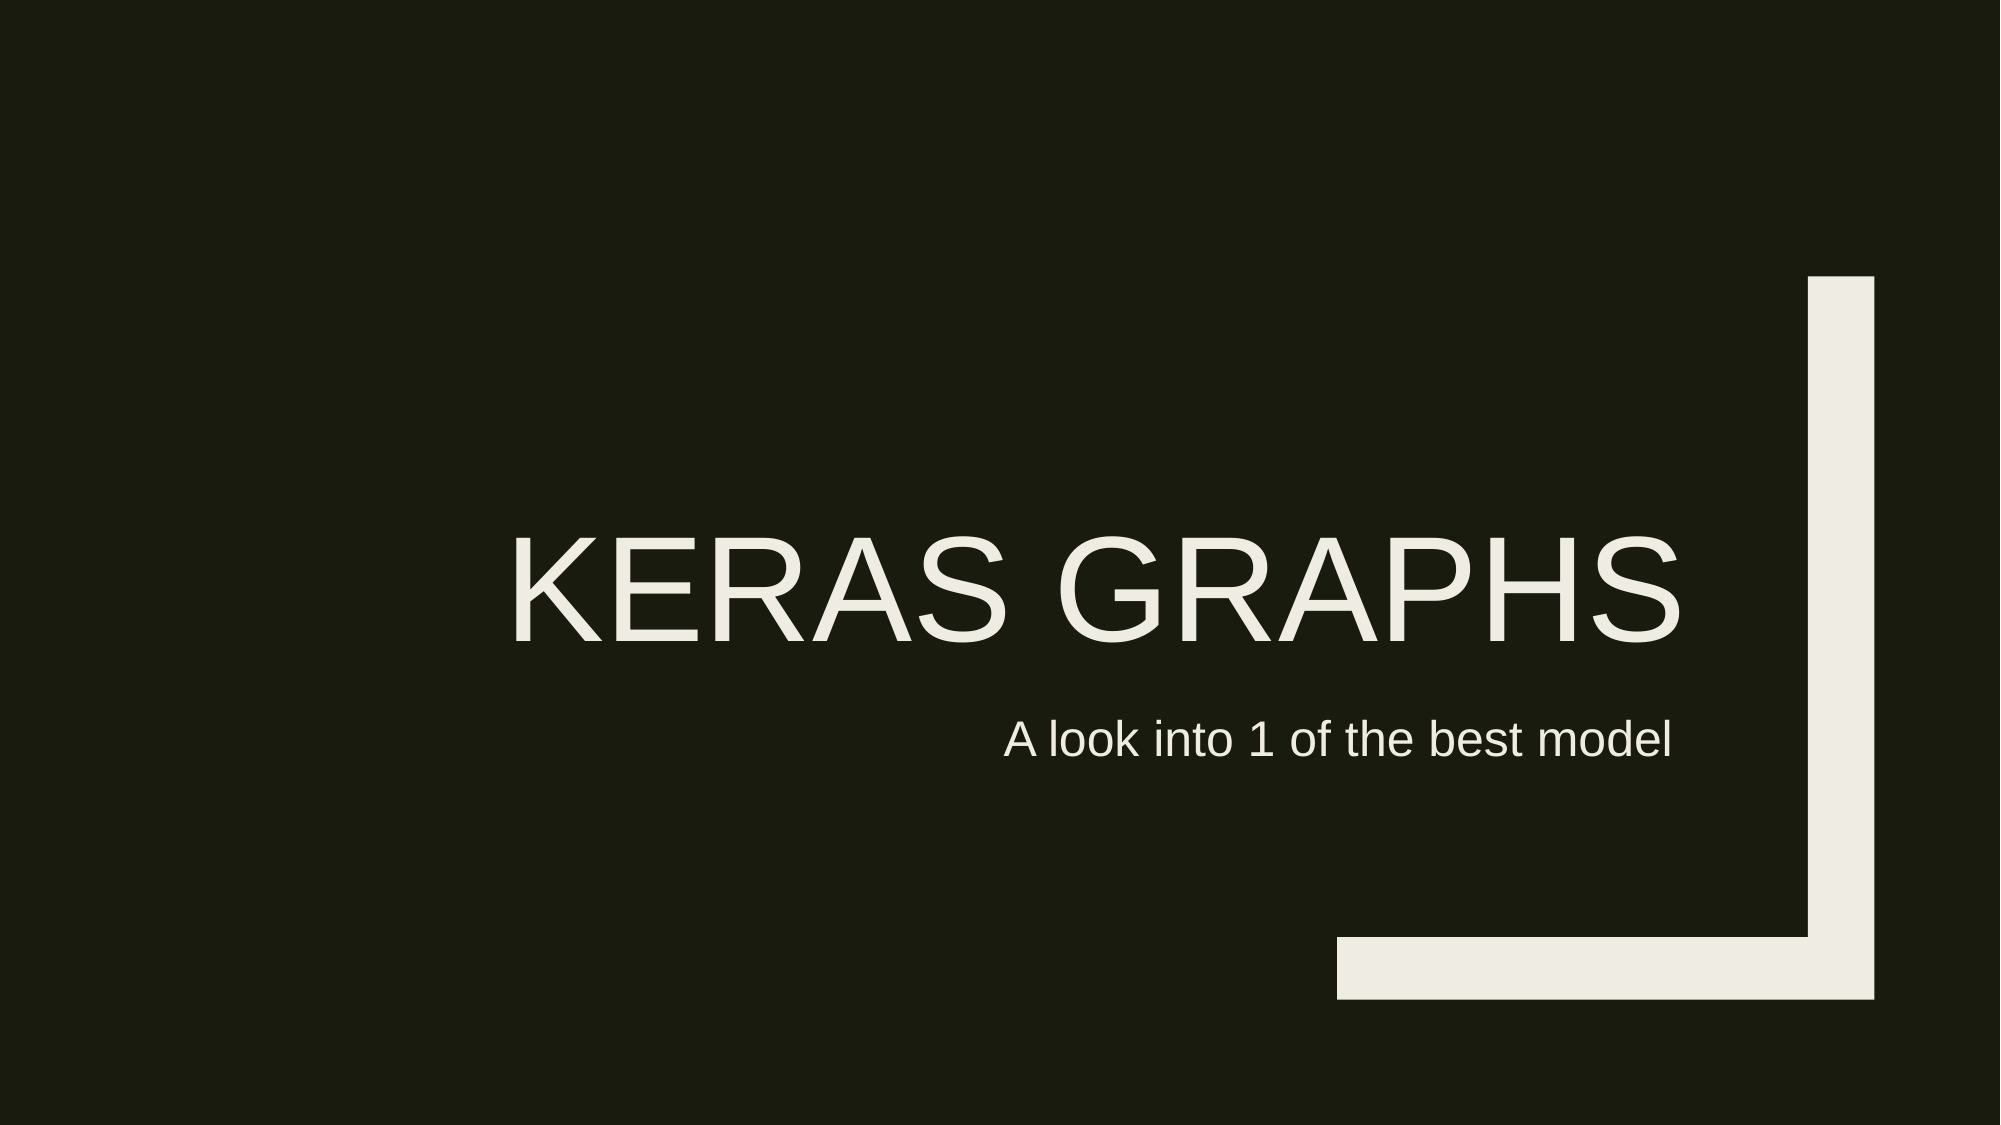

# Keras graphs
A look into 1 of the best model